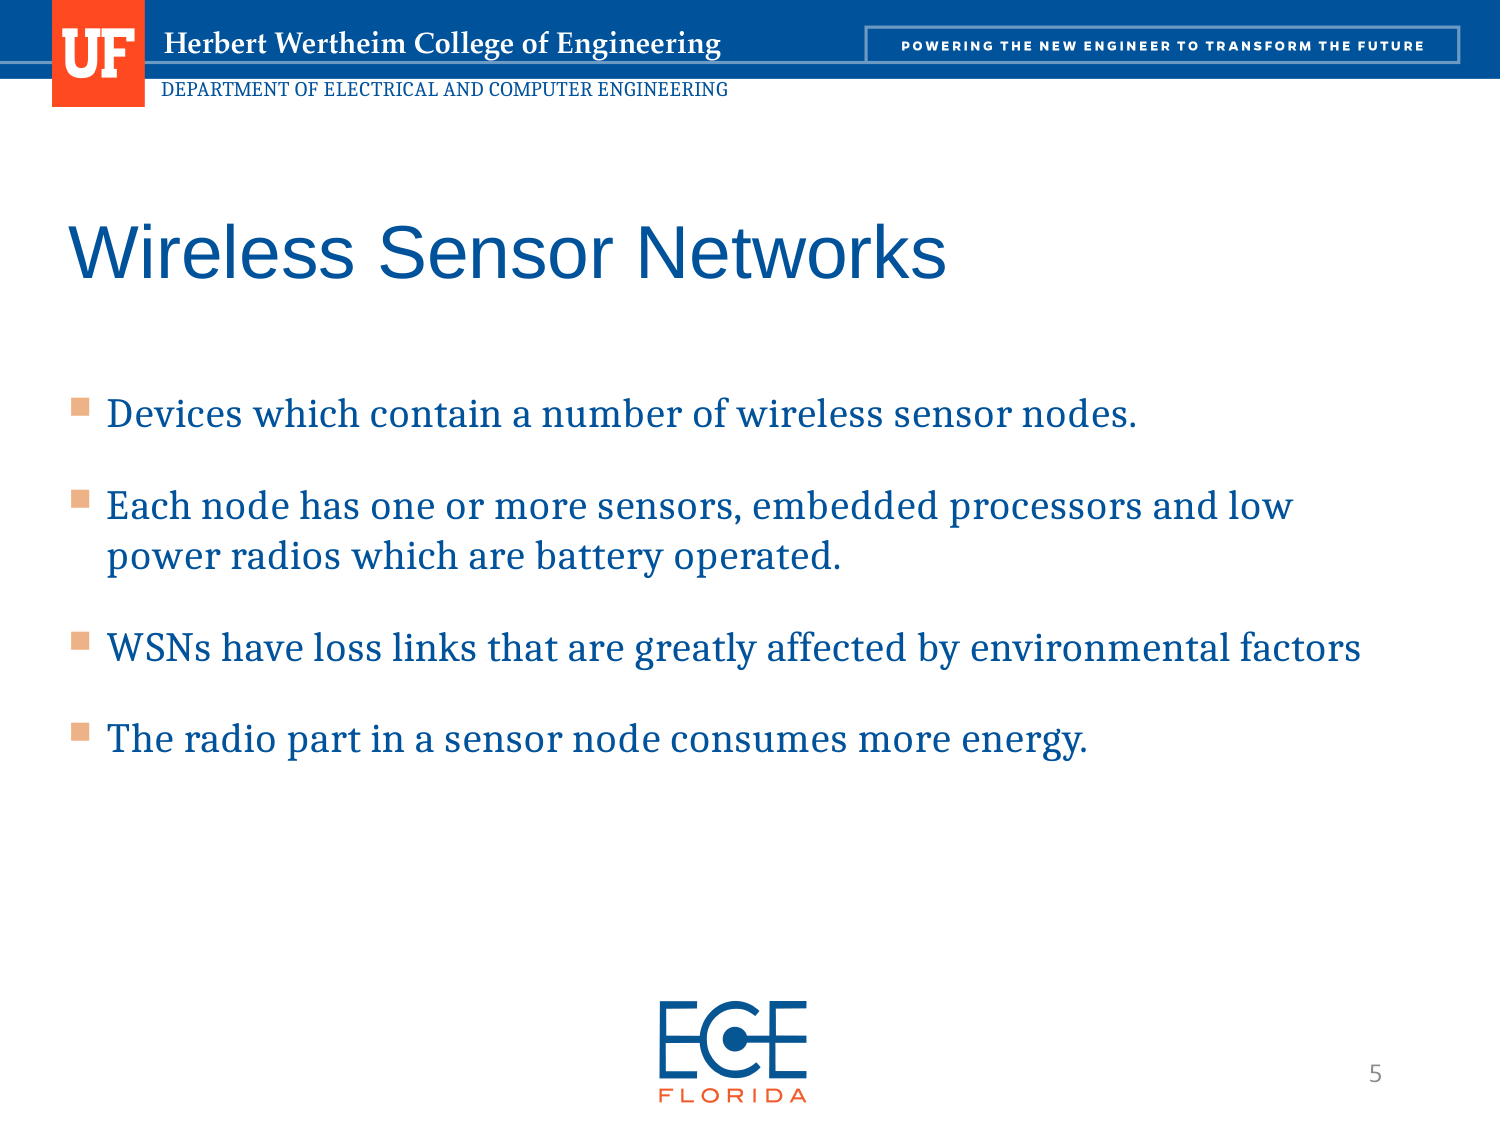

# Wireless Sensor Networks
Devices which contain a number of wireless sensor nodes.
Each node has one or more sensors, embedded processors and low power radios which are battery operated.
WSNs have loss links that are greatly affected by environmental factors
The radio part in a sensor node consumes more energy.
5